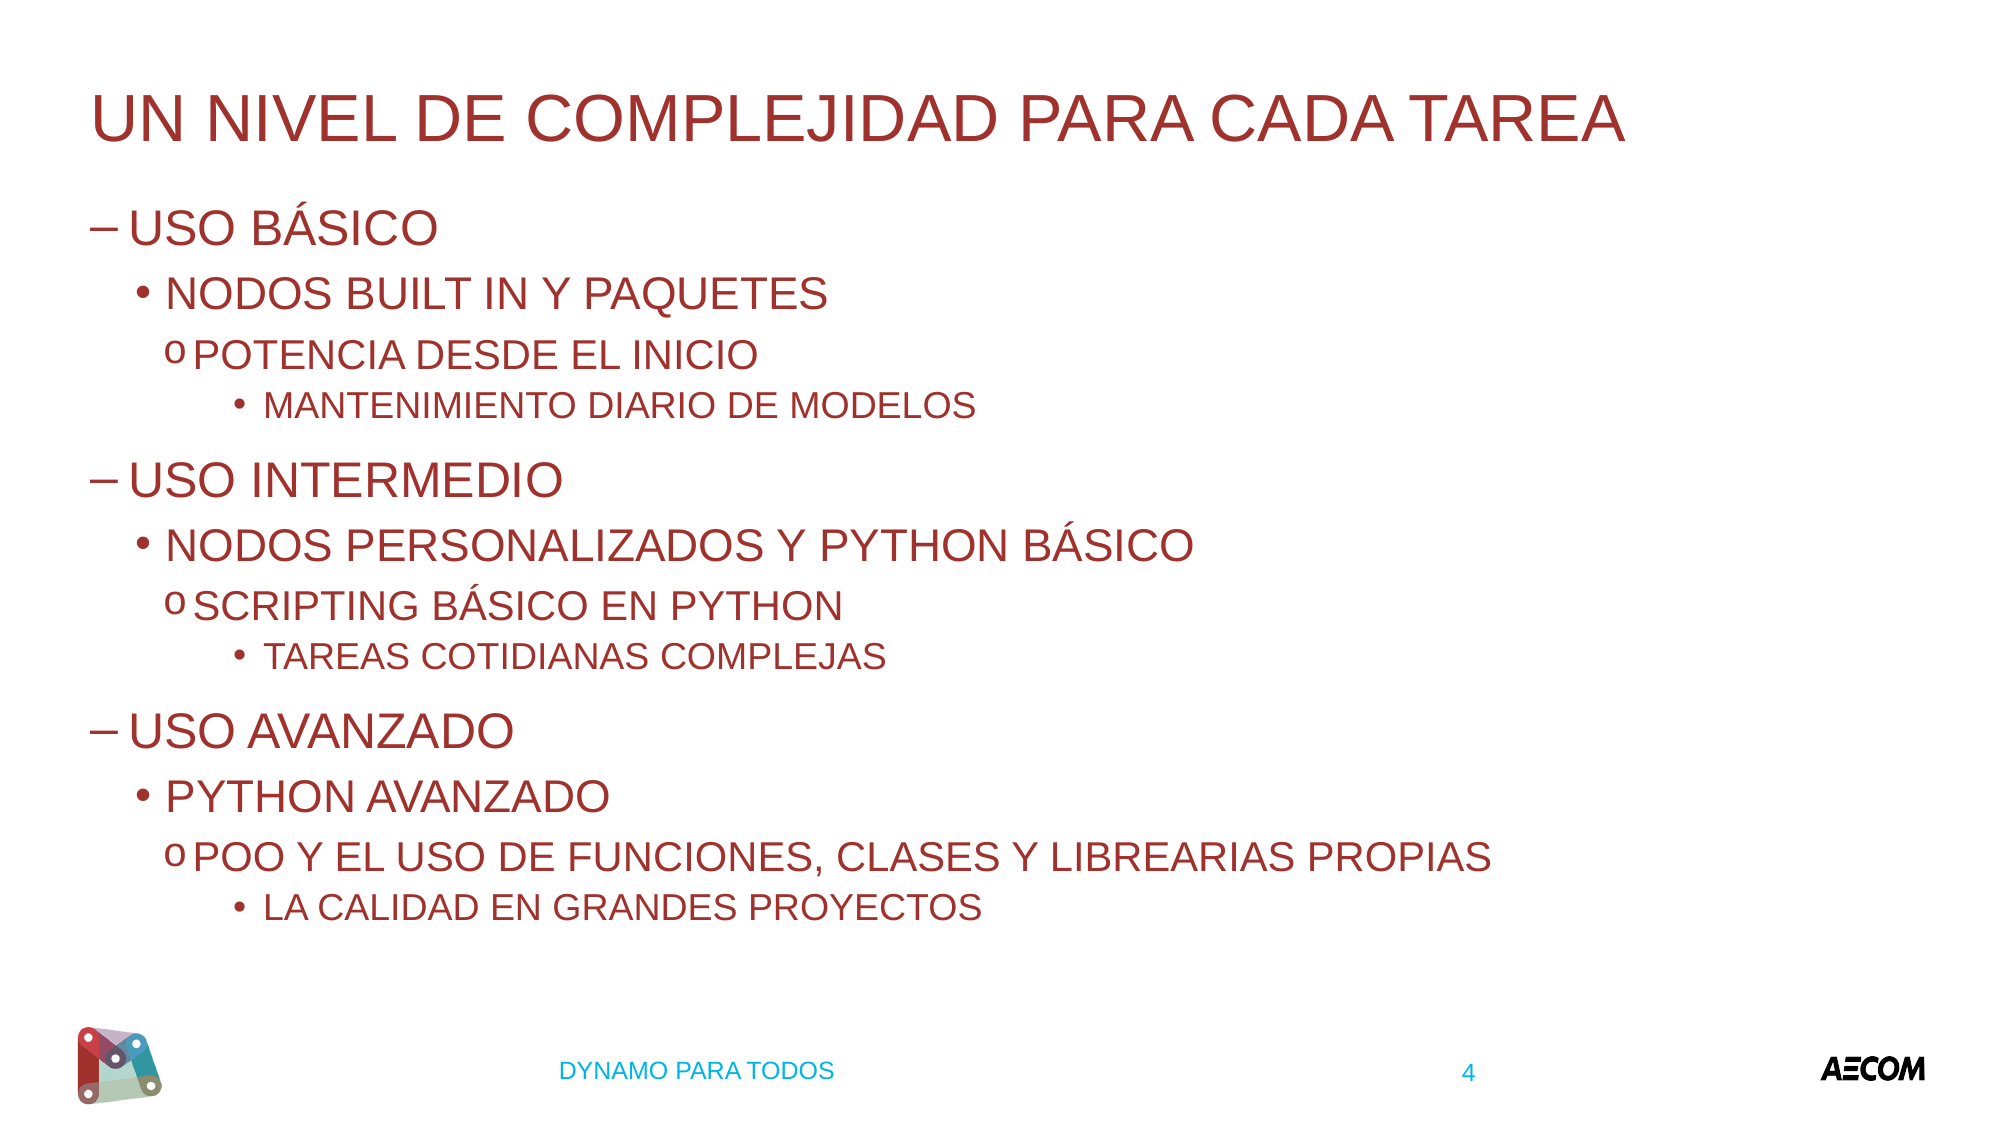

# UN NIVEL DE COMPLEJIDAD PARA CADA TAREA
USO BÁSICO
NODOS BUILT IN Y PAQUETES
POTENCIA DESDE EL INICIO
MANTENIMIENTO DIARIO DE MODELOS
USO INTERMEDIO
NODOS PERSONALIZADOS Y PYTHON BÁSICO
SCRIPTING BÁSICO EN PYTHON
TAREAS COTIDIANAS COMPLEJAS
USO AVANZADO
PYTHON AVANZADO
POO Y EL USO DE FUNCIONES, CLASES Y LIBREARIAS PROPIAS
LA CALIDAD EN GRANDES PROYECTOS

DYNAMO PARA TODOS
4